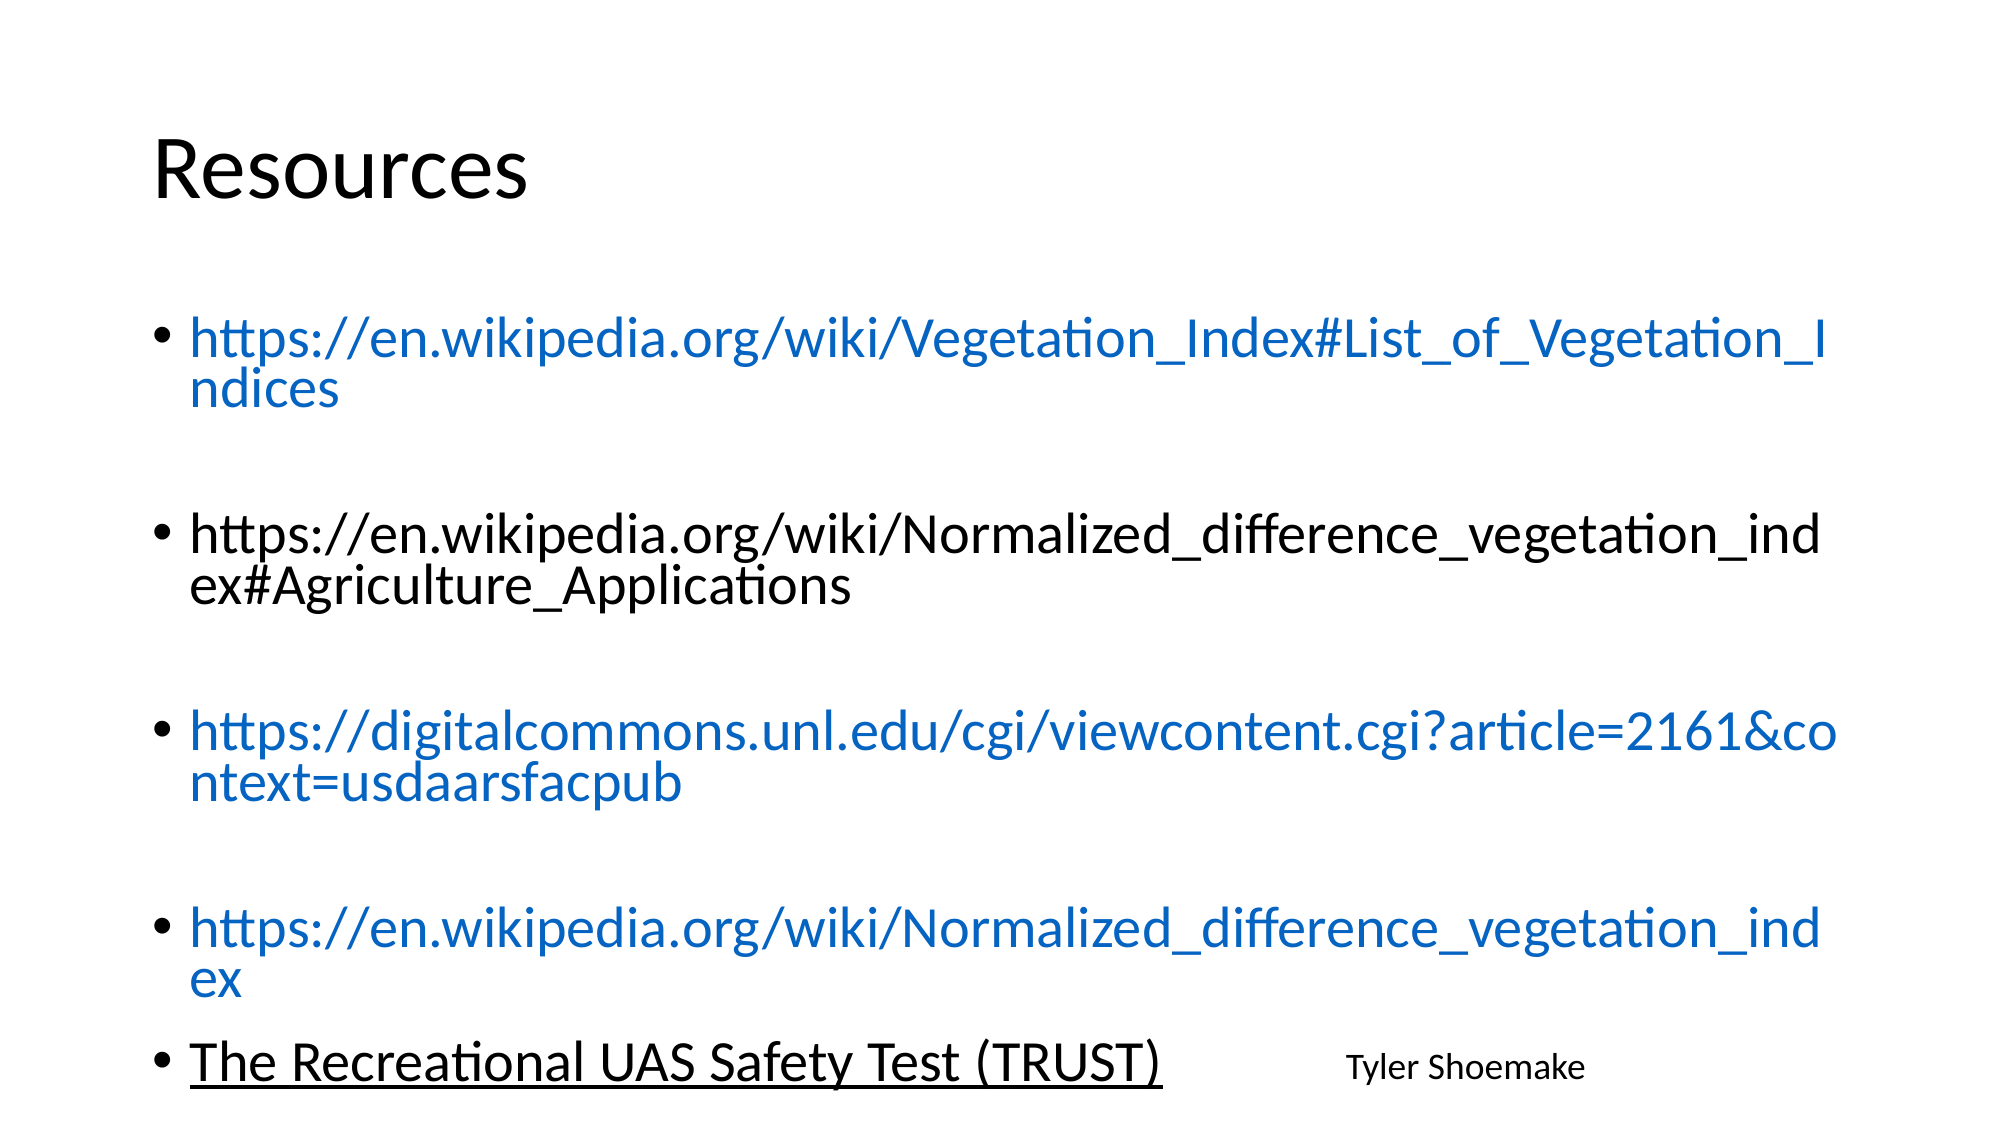

# Resources
https://en.wikipedia.org/wiki/Vegetation_Index#List_of_Vegetation_Indices​
https://en.wikipedia.org/wiki/Normalized_difference_vegetation_index#Agriculture_Applications​
https://digitalcommons.unl.edu/cgi/viewcontent.cgi?article=2161&context=usdaarsfacpub​
https://en.wikipedia.org/wiki/Normalized_difference_vegetation_index
The Recreational UAS Safety Test (TRUST)

Tyler Shoemake